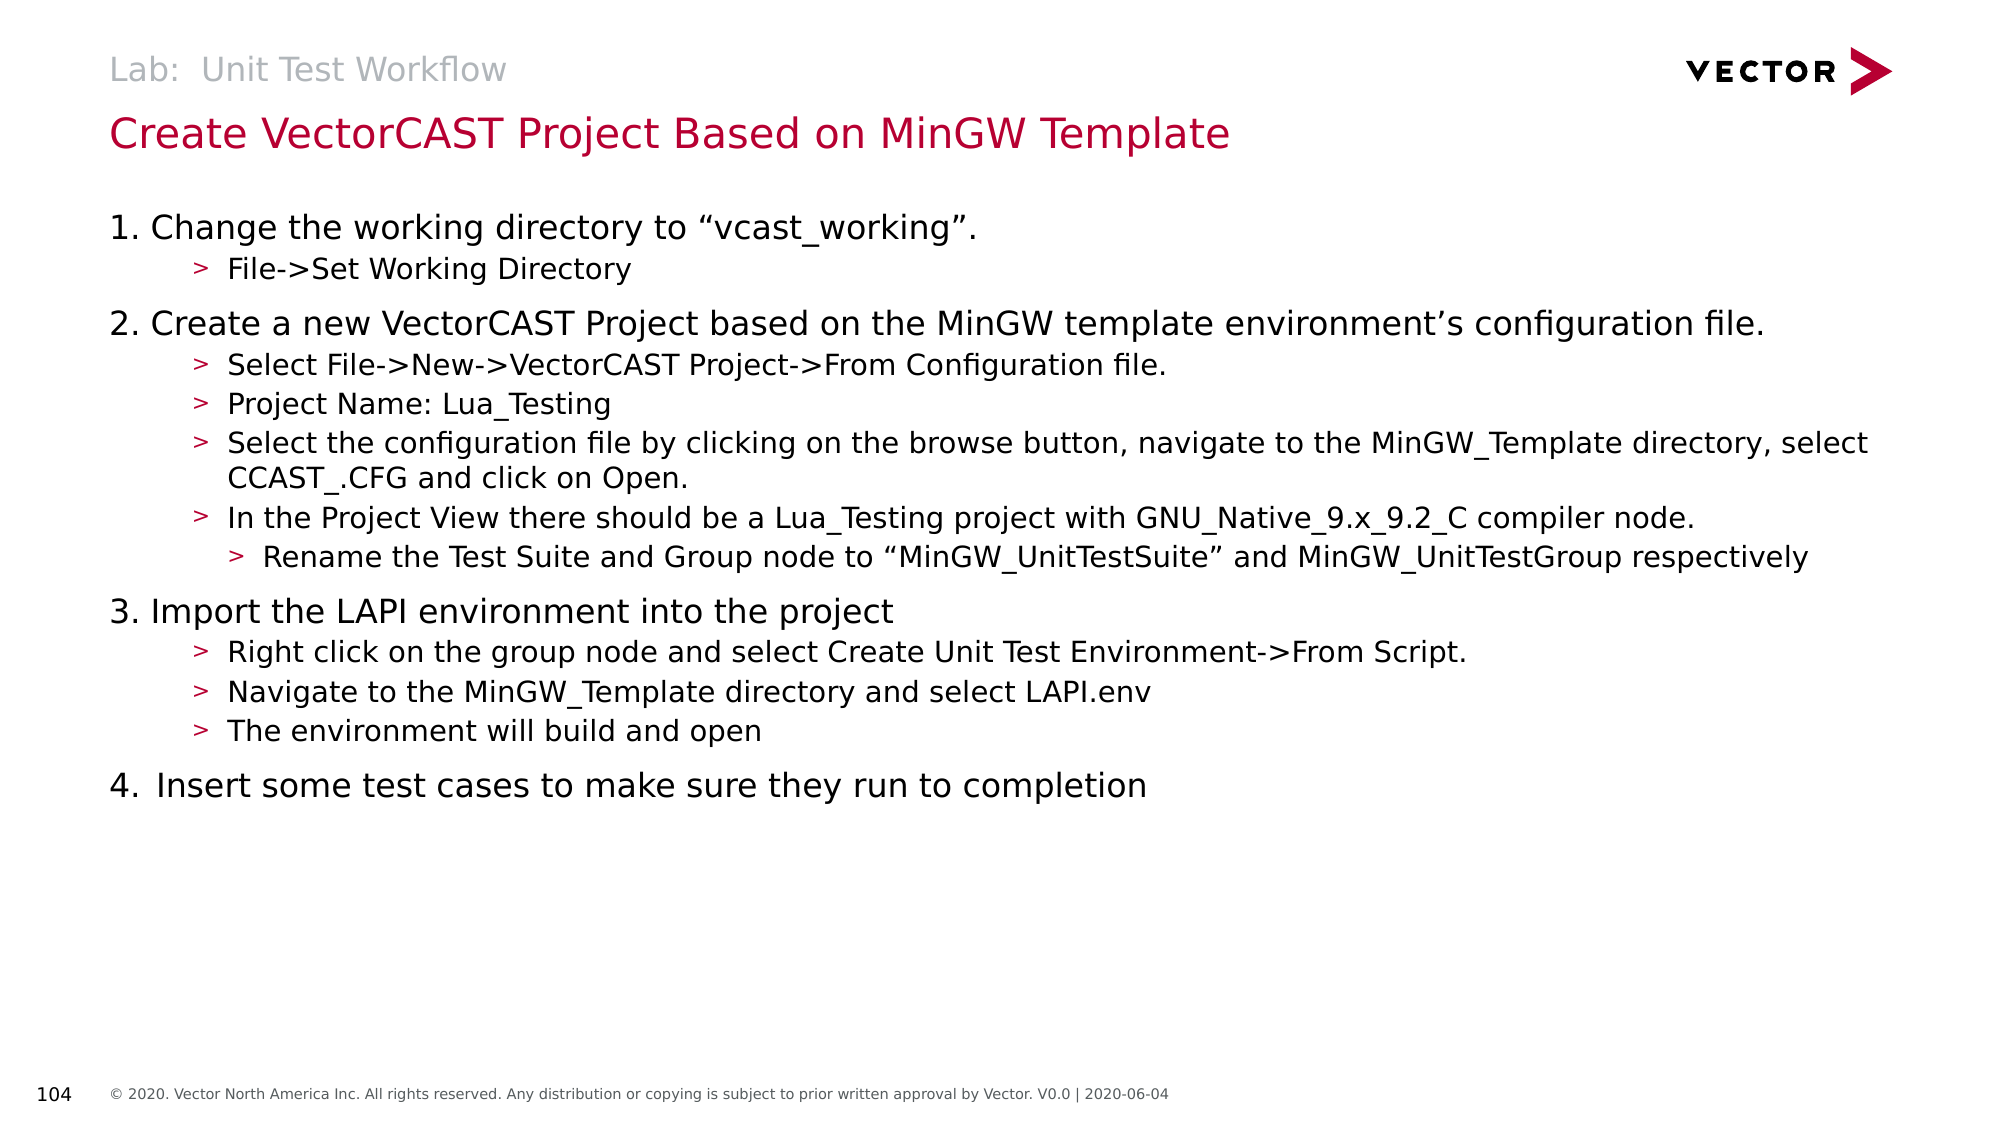

# Lab:  Unit Test Workflow
Create VectorCAST Project Based on MinGW Template
Change the working directory to “vcast_working”.
File->Set Working Directory
Create a new VectorCAST Project based on the MinGW template environment’s configuration file.
Select File->New->VectorCAST Project->From Configuration file.
Project Name: Lua_Testing
Select the configuration file by clicking on the browse button, navigate to the MinGW_Template directory, select CCAST_.CFG and click on Open.
In the Project View there should be a Lua_Testing project with GNU_Native_9.x_9.2_C compiler node.
Rename the Test Suite and Group node to “MinGW_UnitTestSuite” and MinGW_UnitTestGroup respectively
Import the LAPI environment into the project
Right click on the group node and select Create Unit Test Environment->From Script.
Navigate to the MinGW_Template directory and select LAPI.env
The environment will build and open
Insert some test cases to make sure they run to completion